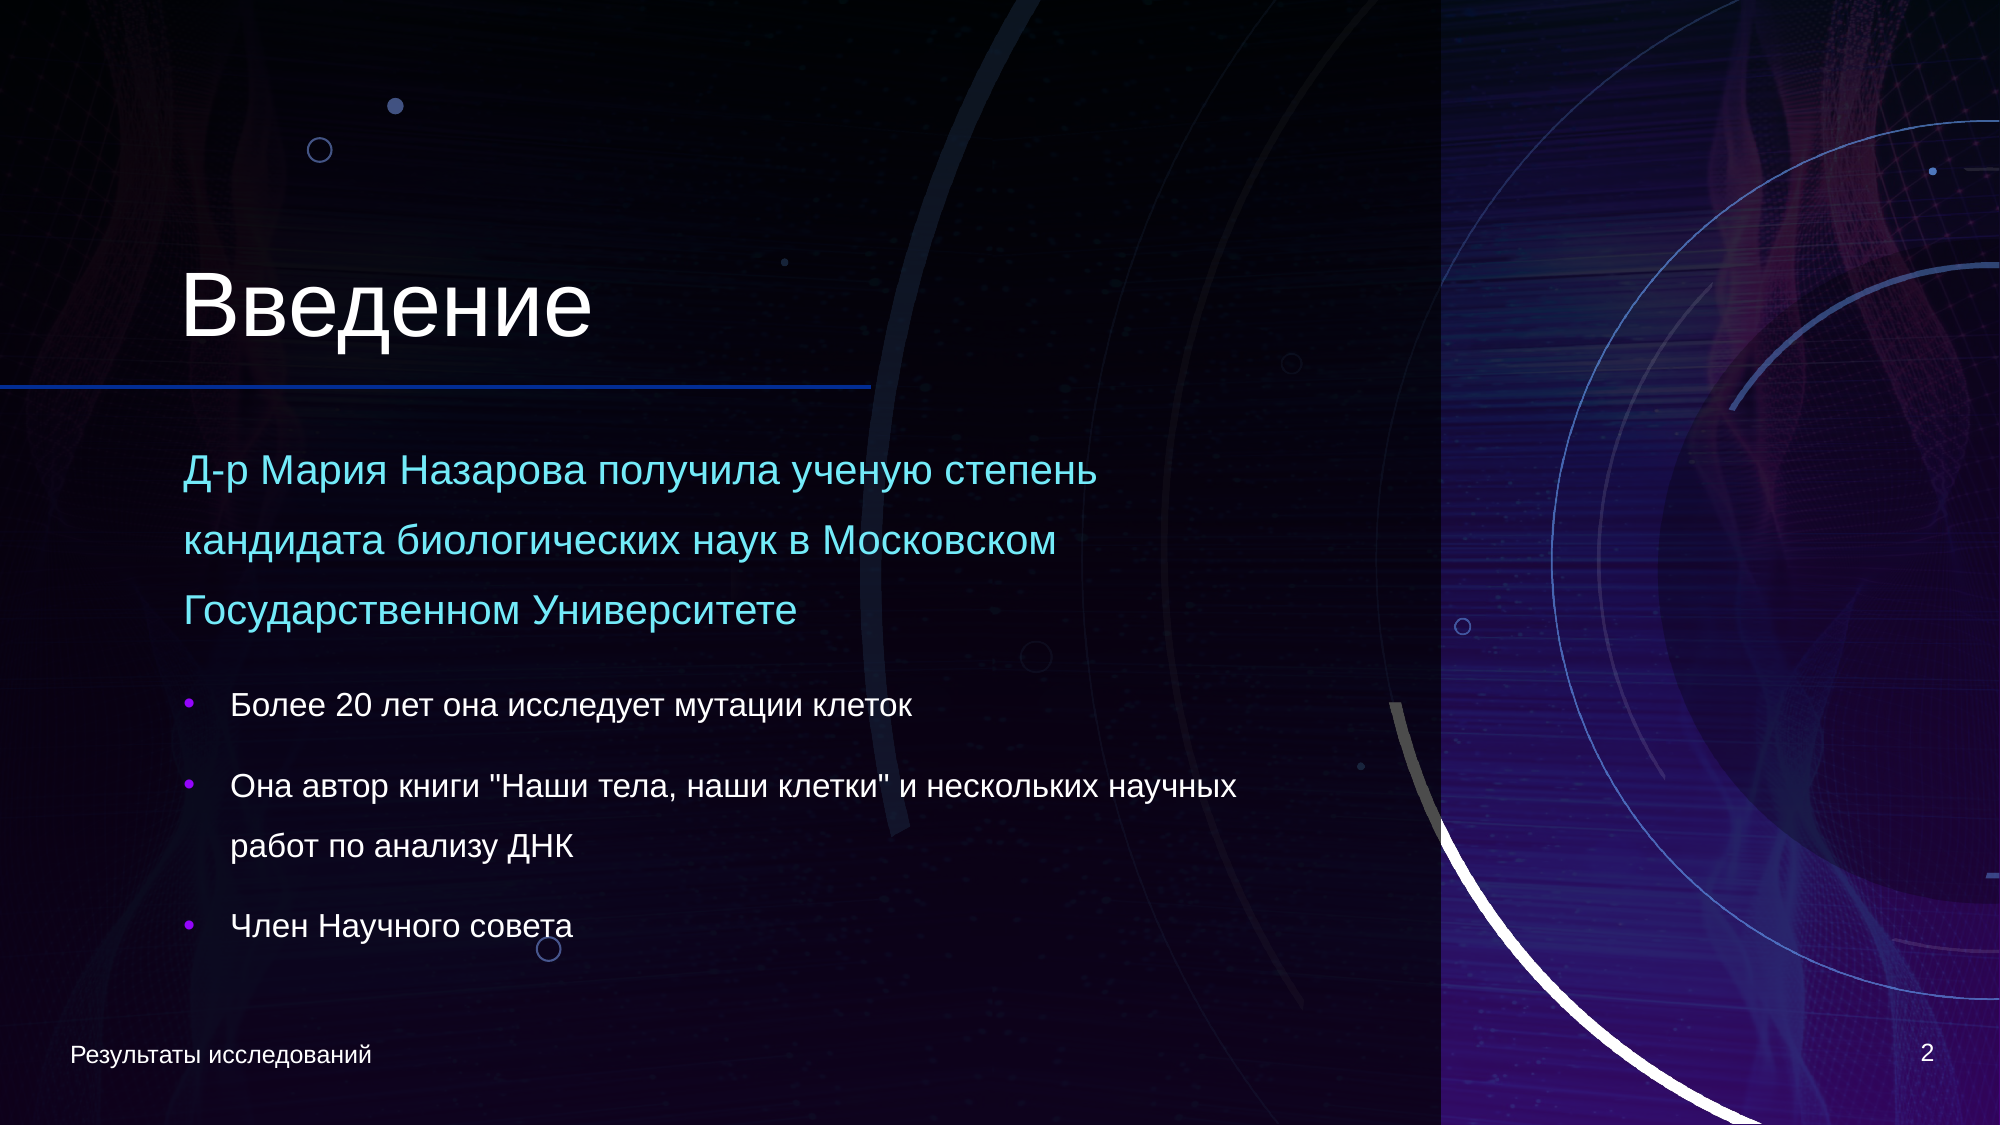

# Введение
Д-р Мария Назарова получила ученую степень кандидата биологических наук в Московском Государственном Университете

Более 20 лет она исследует мутации клеток
Она автор книги "Наши тела, наши клетки" и нескольких научных работ по анализу ДНК
Член Научного совета

2
Результаты исследований